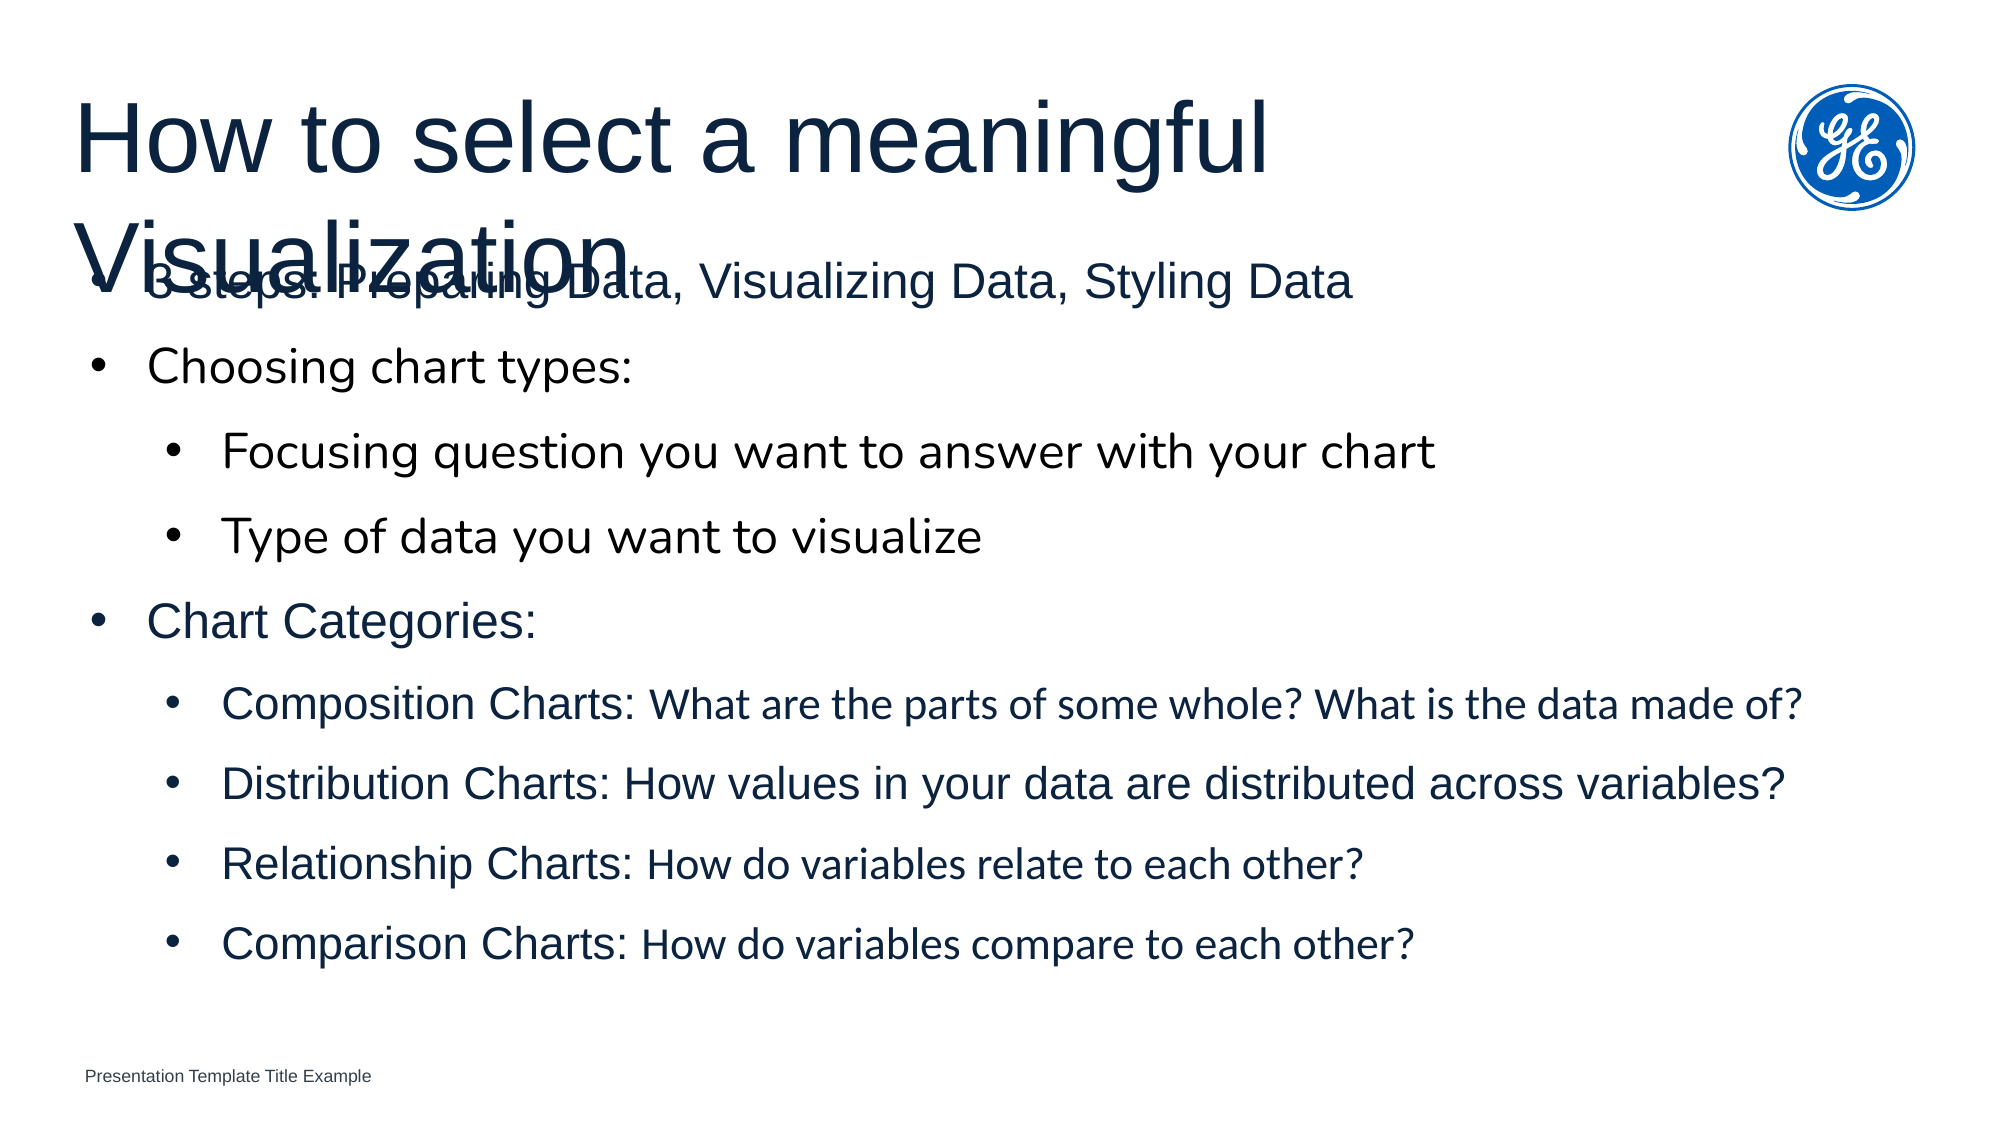

# How to select a meaningful Visualization
3 steps: Preparing Data, Visualizing Data, Styling Data
Choosing chart types:
Focusing question you want to answer with your chart
Type of data you want to visualize
Chart Categories:
Composition Charts: What are the parts of some whole? What is the data made of?
Distribution Charts: How values in your data are distributed across variables?
Relationship Charts: How do variables relate to each other?
Comparison Charts: How do variables compare to each other?

Presentation Template Title Example